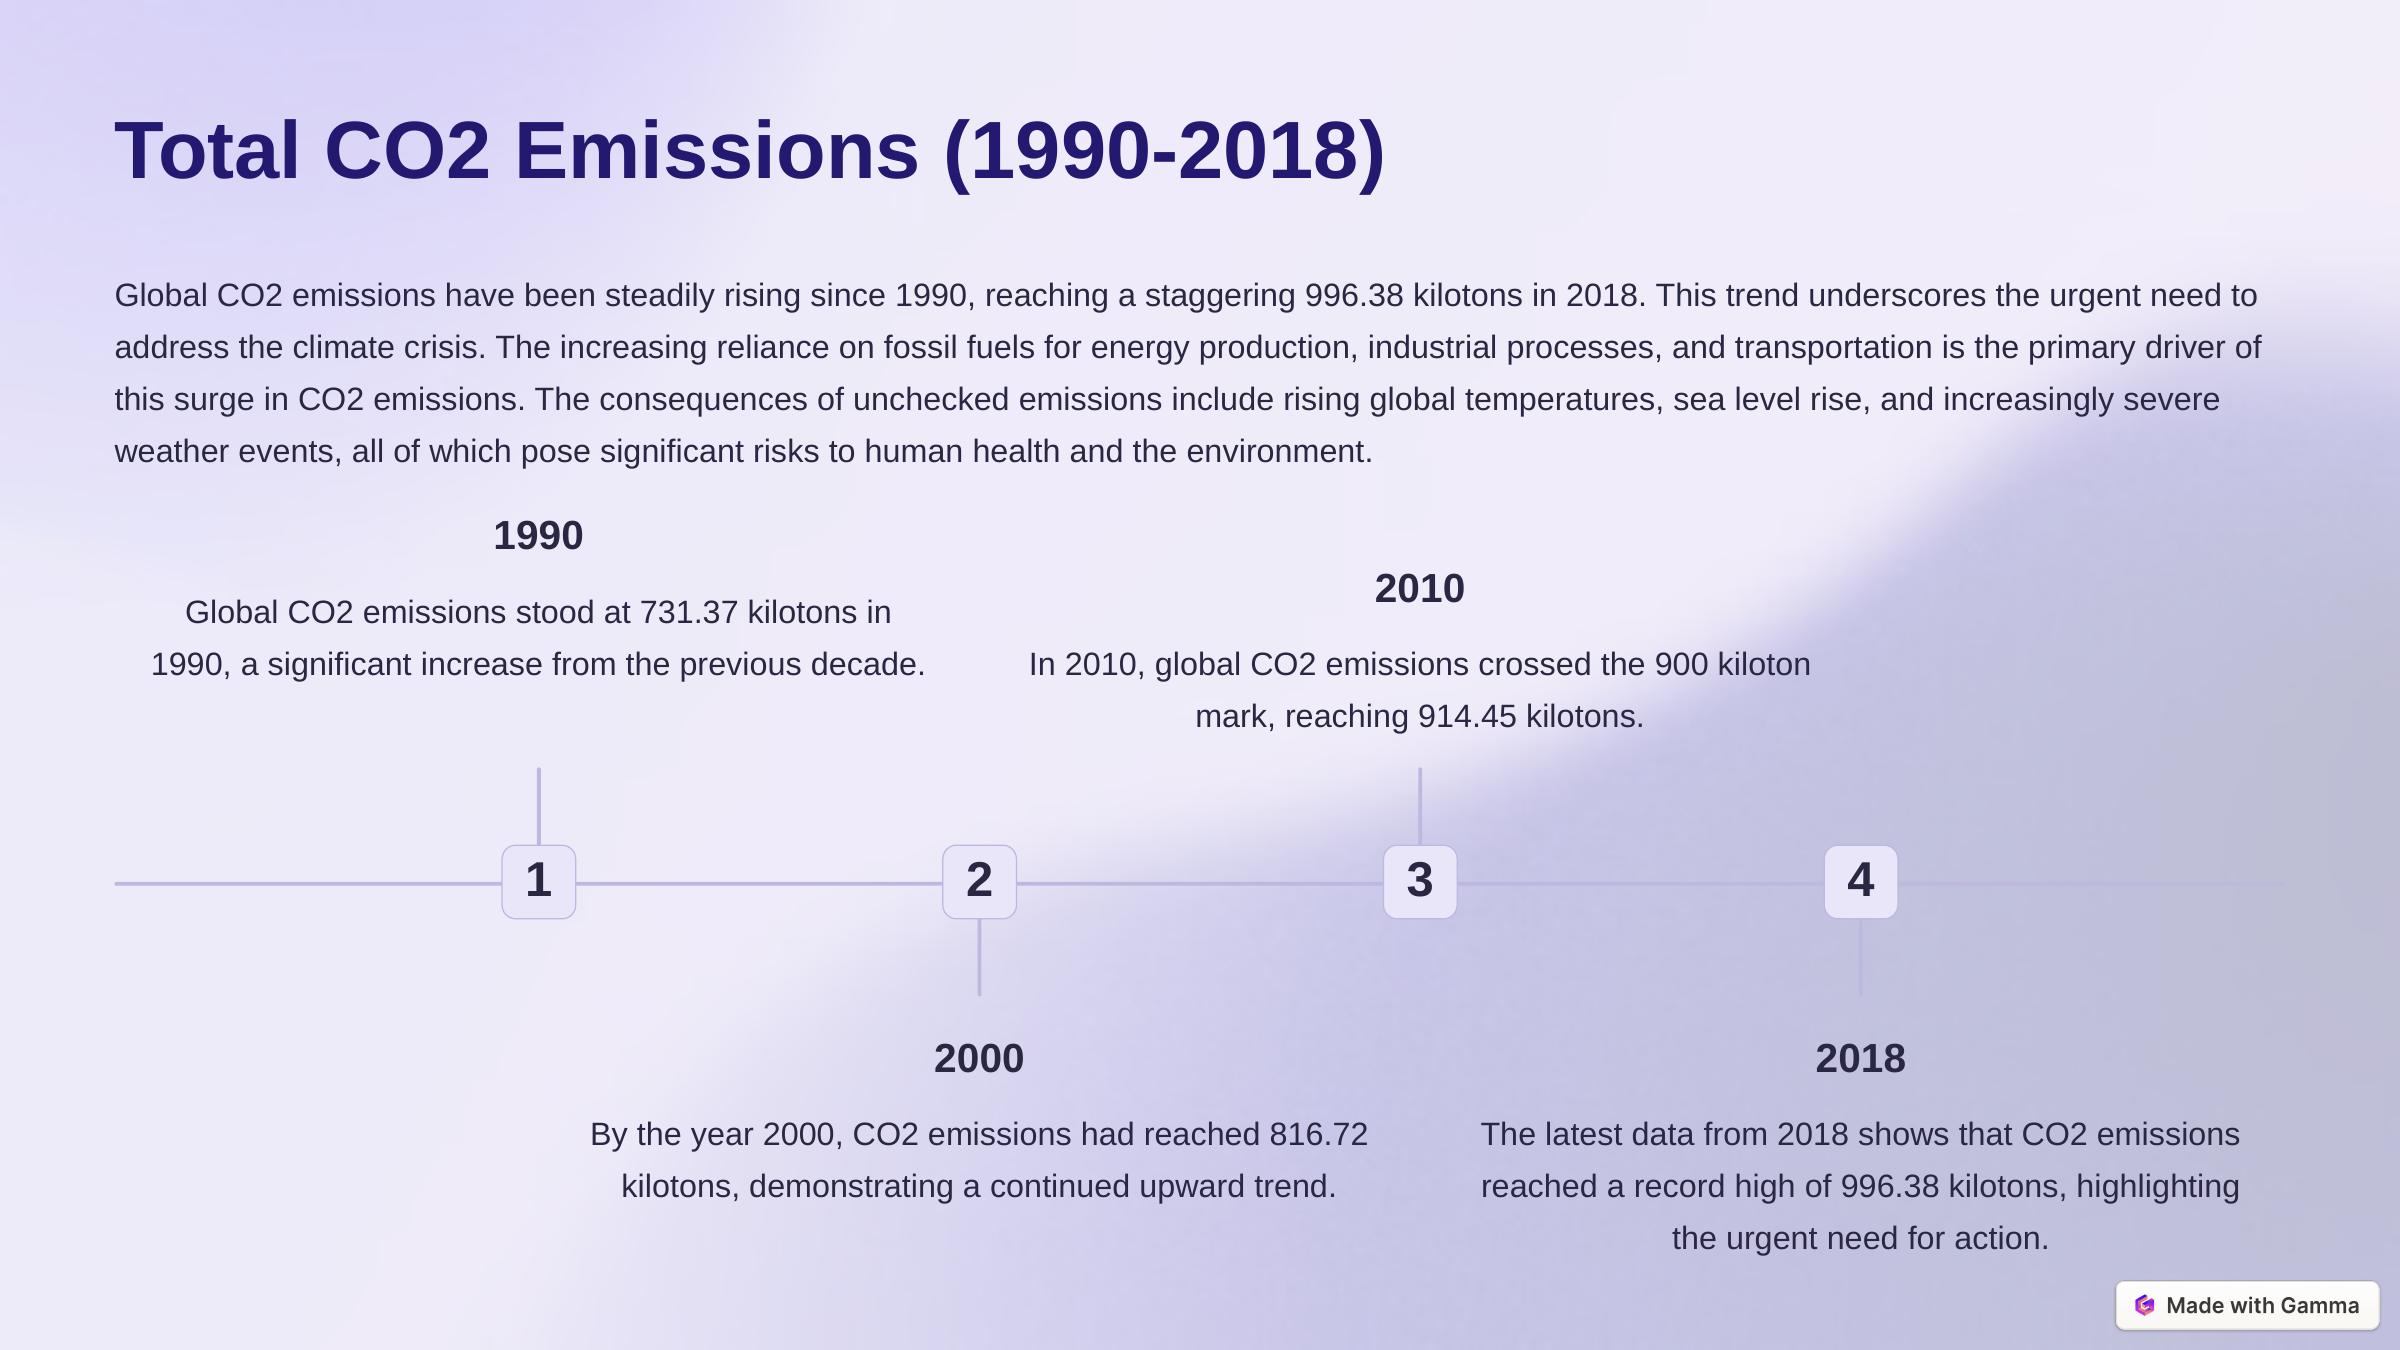

Total CO2 Emissions (1990-2018)
Global CO2 emissions have been steadily rising since 1990, reaching a staggering 996.38 kilotons in 2018. This trend underscores the urgent need to address the climate crisis. The increasing reliance on fossil fuels for energy production, industrial processes, and transportation is the primary driver of this surge in CO2 emissions. The consequences of unchecked emissions include rising global temperatures, sea level rise, and increasingly severe weather events, all of which pose significant risks to human health and the environment.
1990
2010
Global CO2 emissions stood at 731.37 kilotons in 1990, a significant increase from the previous decade.
In 2010, global CO2 emissions crossed the 900 kiloton mark, reaching 914.45 kilotons.

1
2
3
4

2000
2018
By the year 2000, CO2 emissions had reached 816.72 kilotons, demonstrating a continued upward trend.
The latest data from 2018 shows that CO2 emissions reached a record high of 996.38 kilotons, highlighting the urgent need for action.